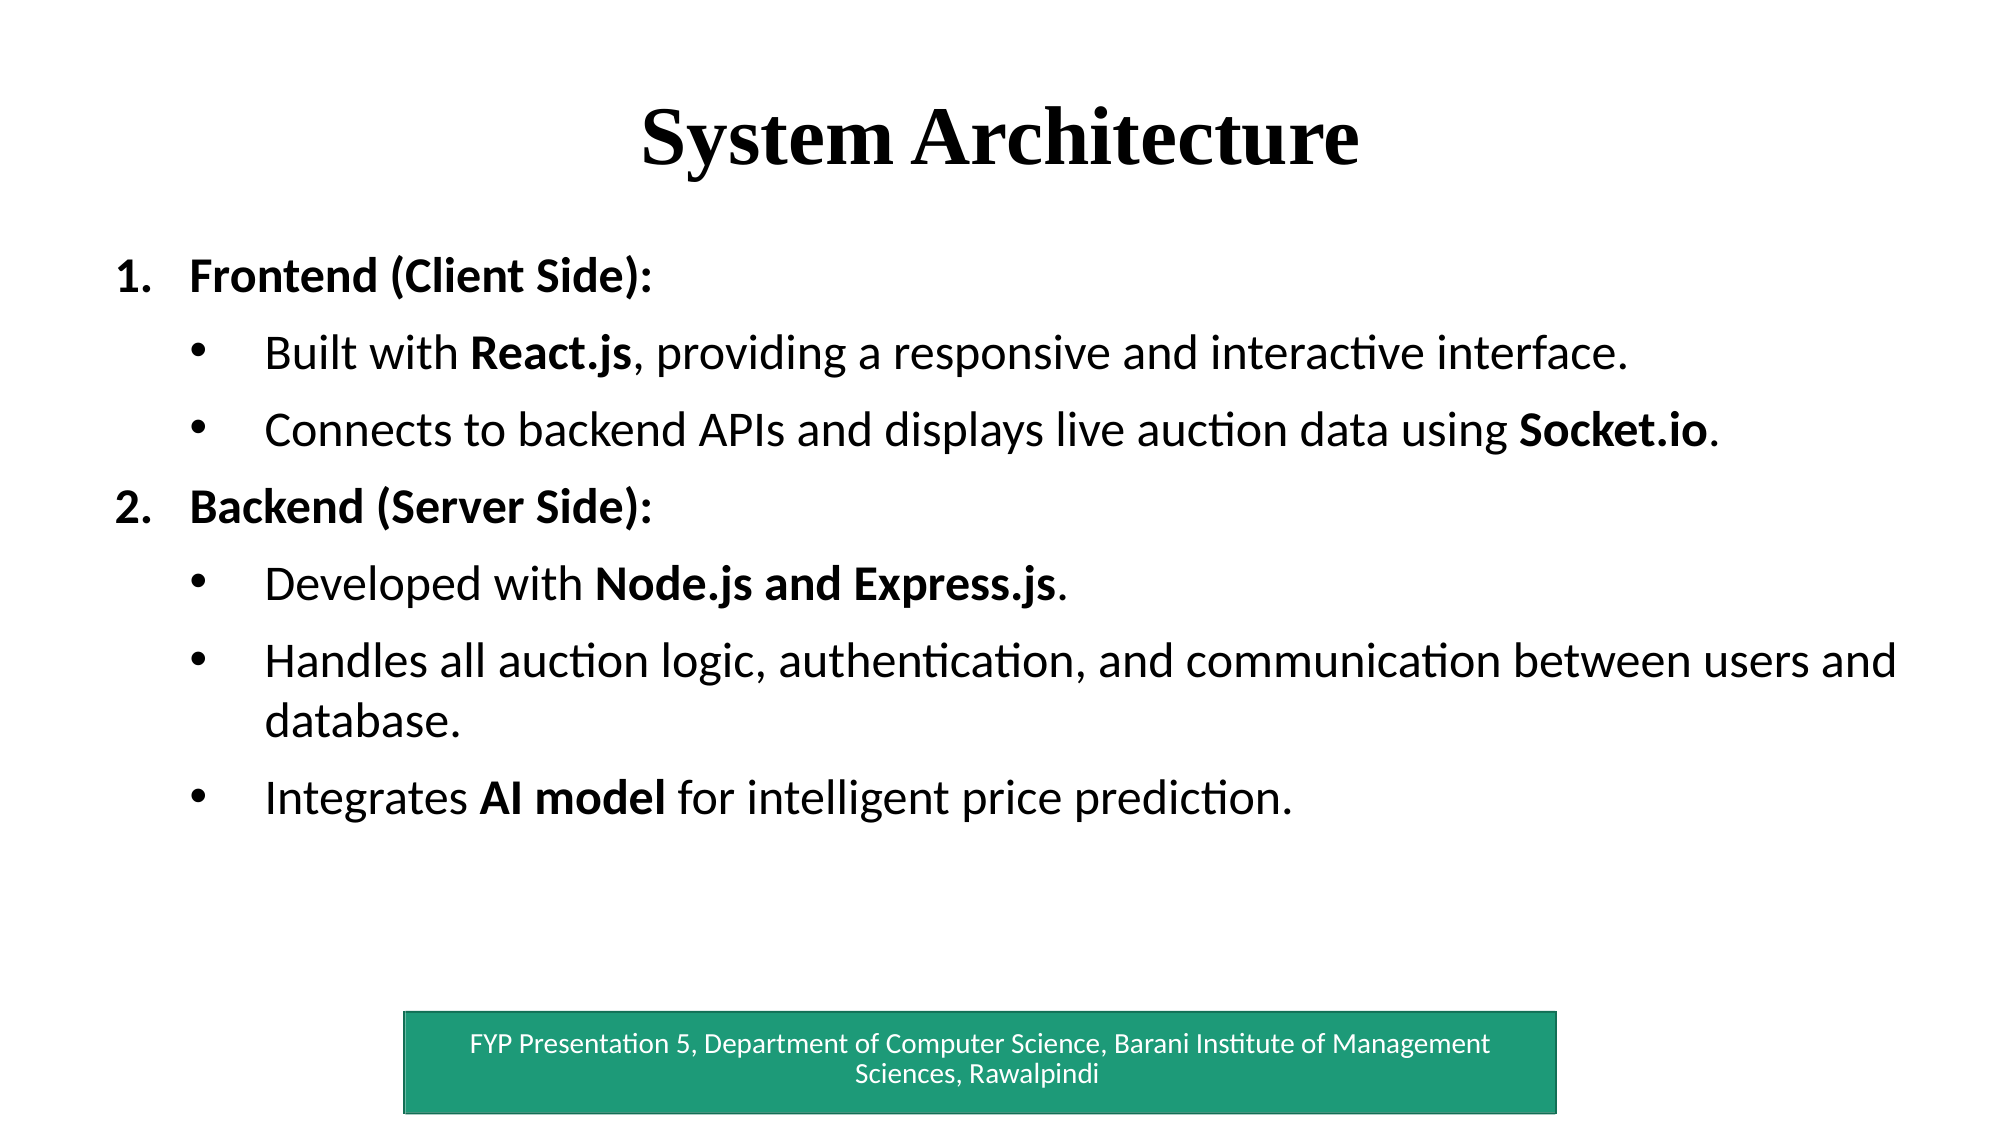

# System Architecture
Frontend (Client Side):
Built with React.js, providing a responsive and interactive interface.
Connects to backend APIs and displays live auction data using Socket.io.
Backend (Server Side):
Developed with Node.js and Express.js.
Handles all auction logic, authentication, and communication between users and database.
Integrates AI model for intelligent price prediction.

FYP Presentation 5, Department of Computer Science, Barani Institute of Management Sciences, Rawalpindi
12